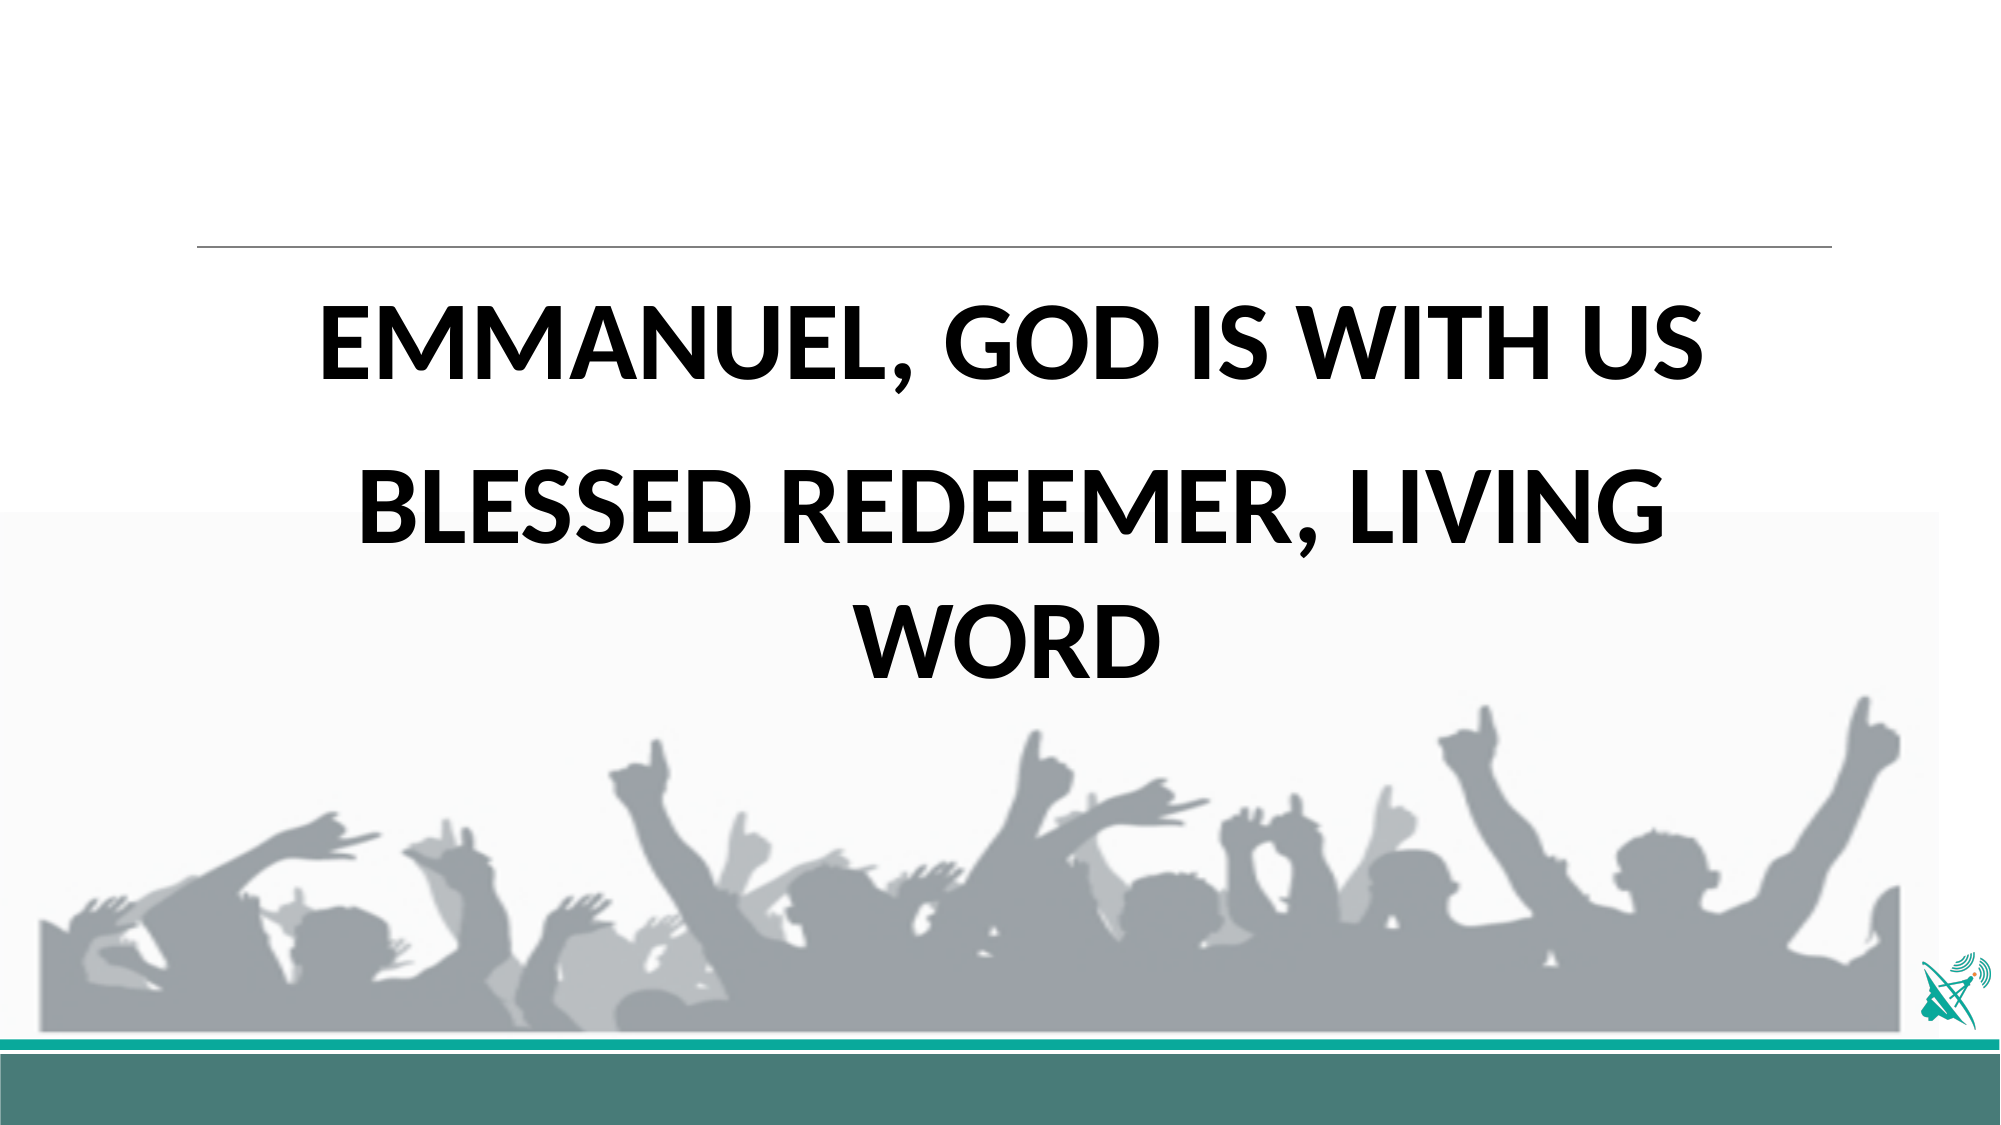

#
EMMANUEL, GOD IS WITH US
BLESSED REDEEMER, LIVING WORD